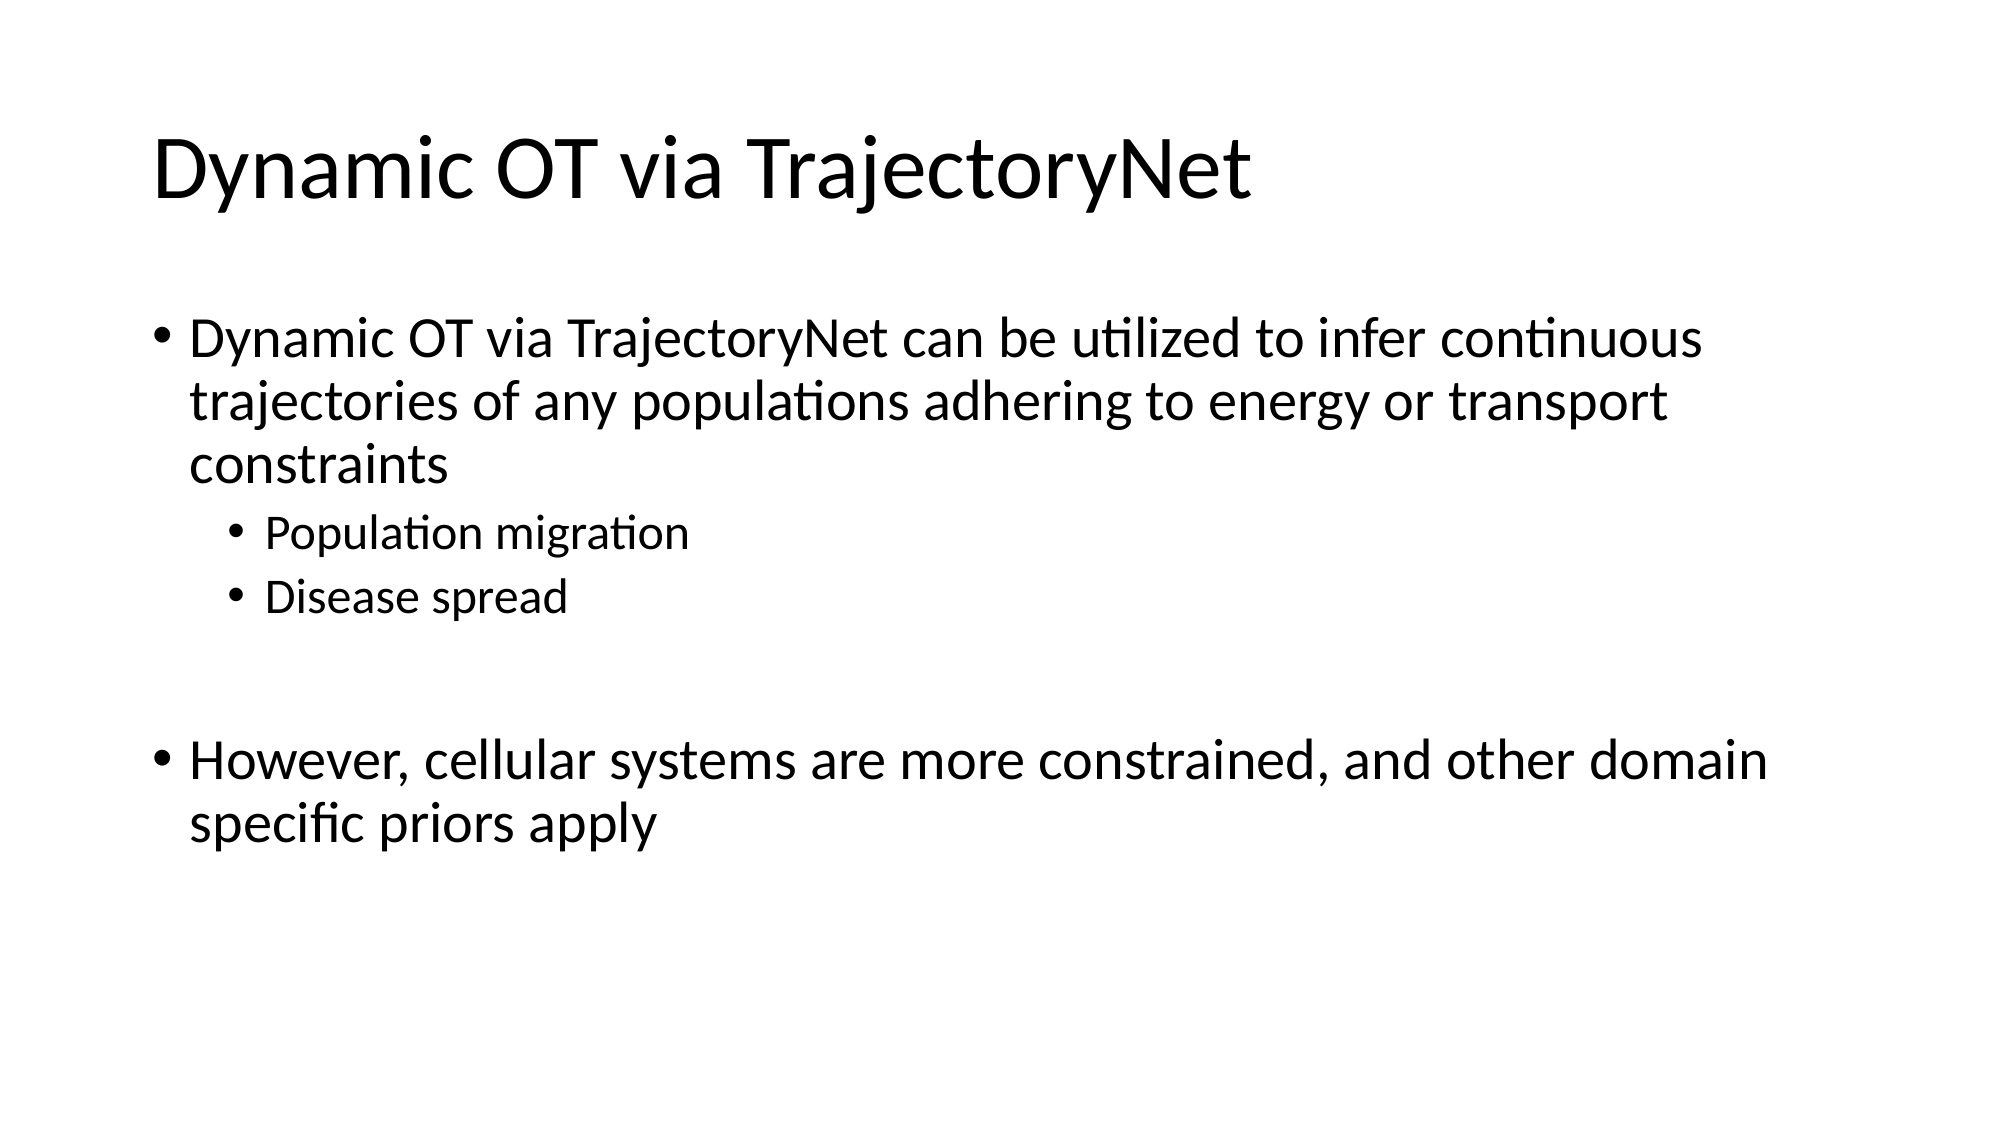

# Dynamic OT via TrajectoryNet
Dynamic OT via TrajectoryNet can be utilized to infer continuous trajectories of any populations adhering to energy or transport constraints
Population migration
Disease spread

However, cellular systems are more constrained, and other domain specific priors apply